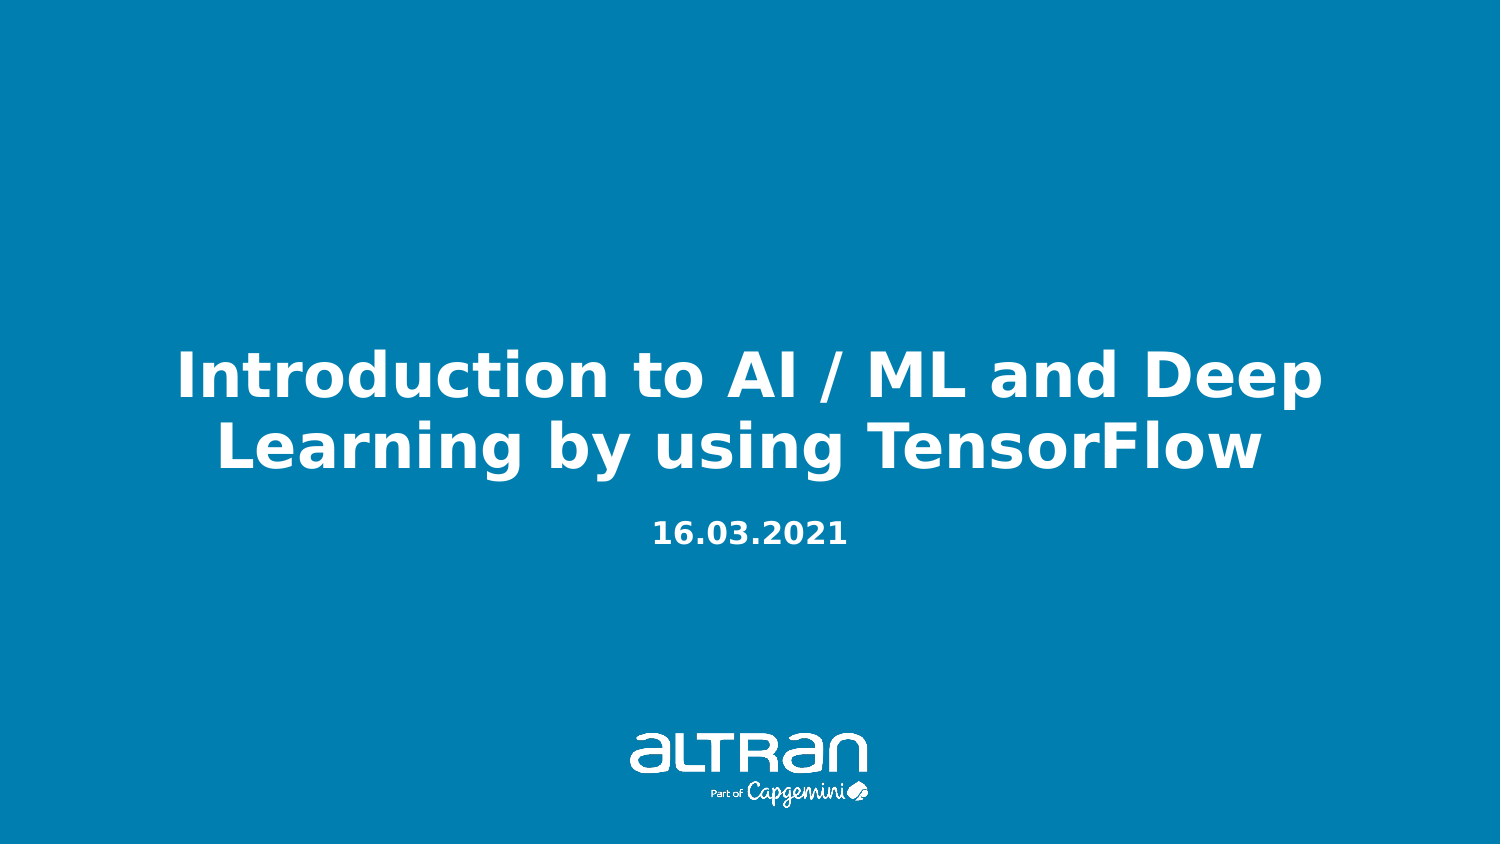

Introduction to AI / ML and Deep Learning by using TensorFlow
16.03.2021